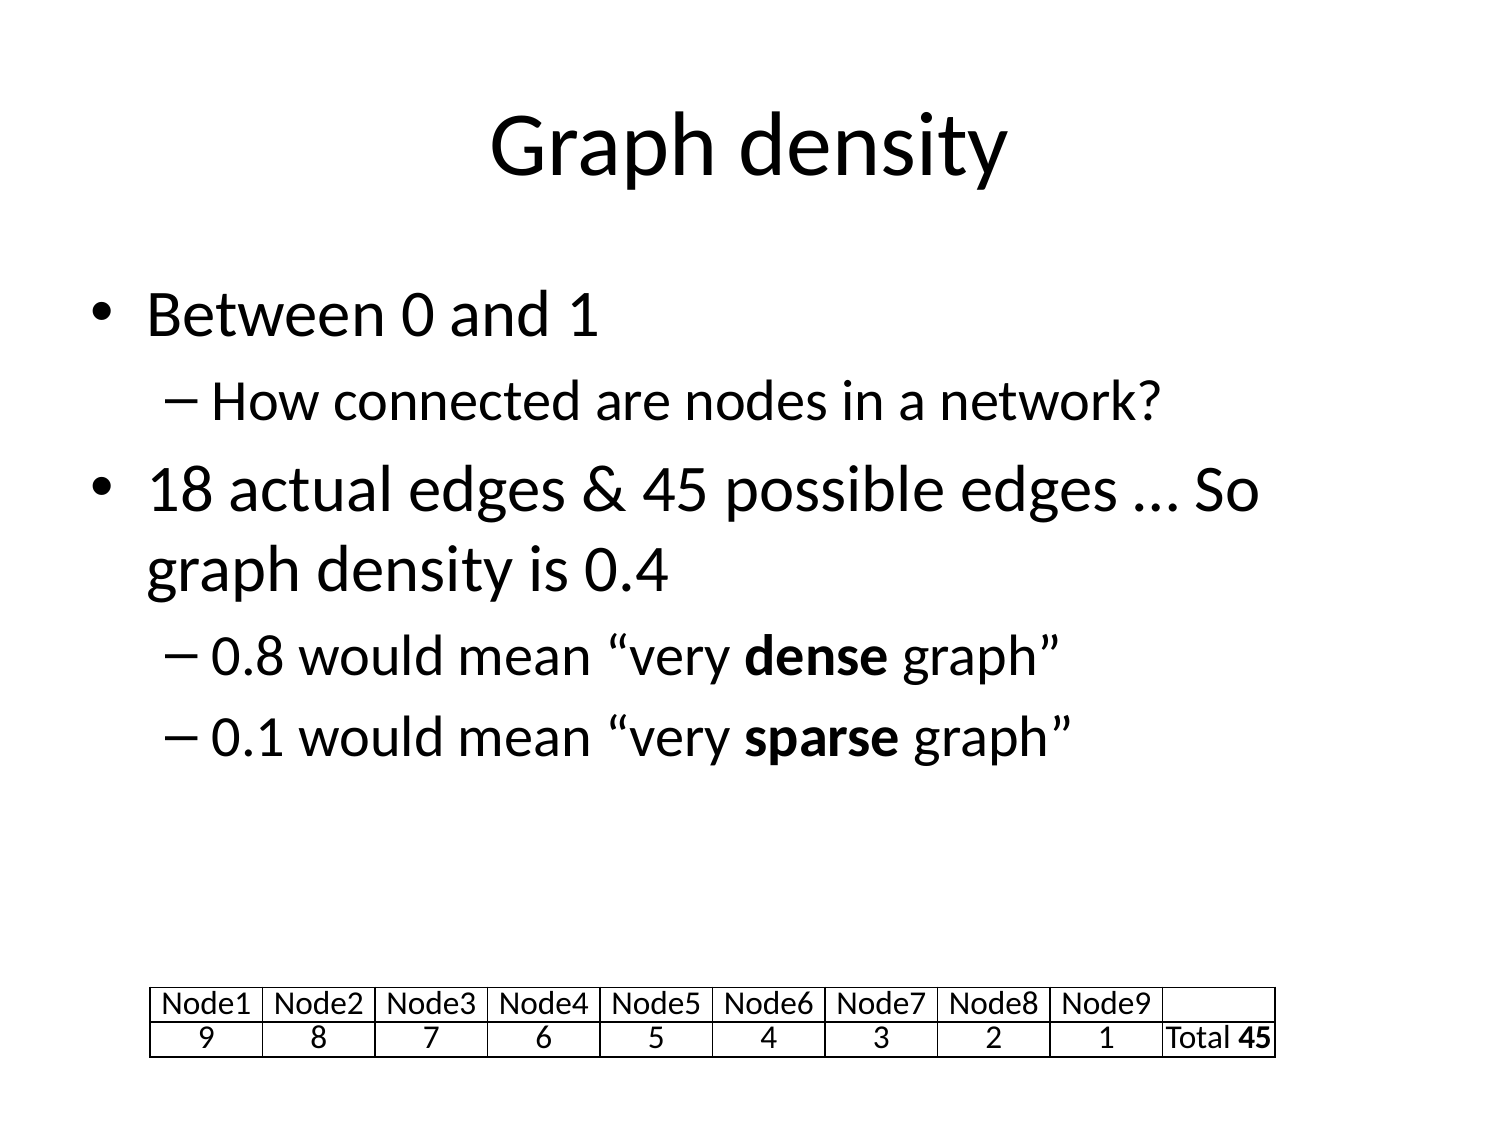

# Graph density
Between 0 and 1
How connected are nodes in a network?
18 actual edges & 45 possible edges … So graph density is 0.4
0.8 would mean “very dense graph”
0.1 would mean “very sparse graph”
| Node1 | Node2 | Node3 | Node4 | Node5 | Node6 | Node7 | Node8 | Node9 |  |
| --- | --- | --- | --- | --- | --- | --- | --- | --- | --- |
| 9 | 8 | 7 | 6 | 5 | 4 | 3 | 2 | 1 | Total 45 |